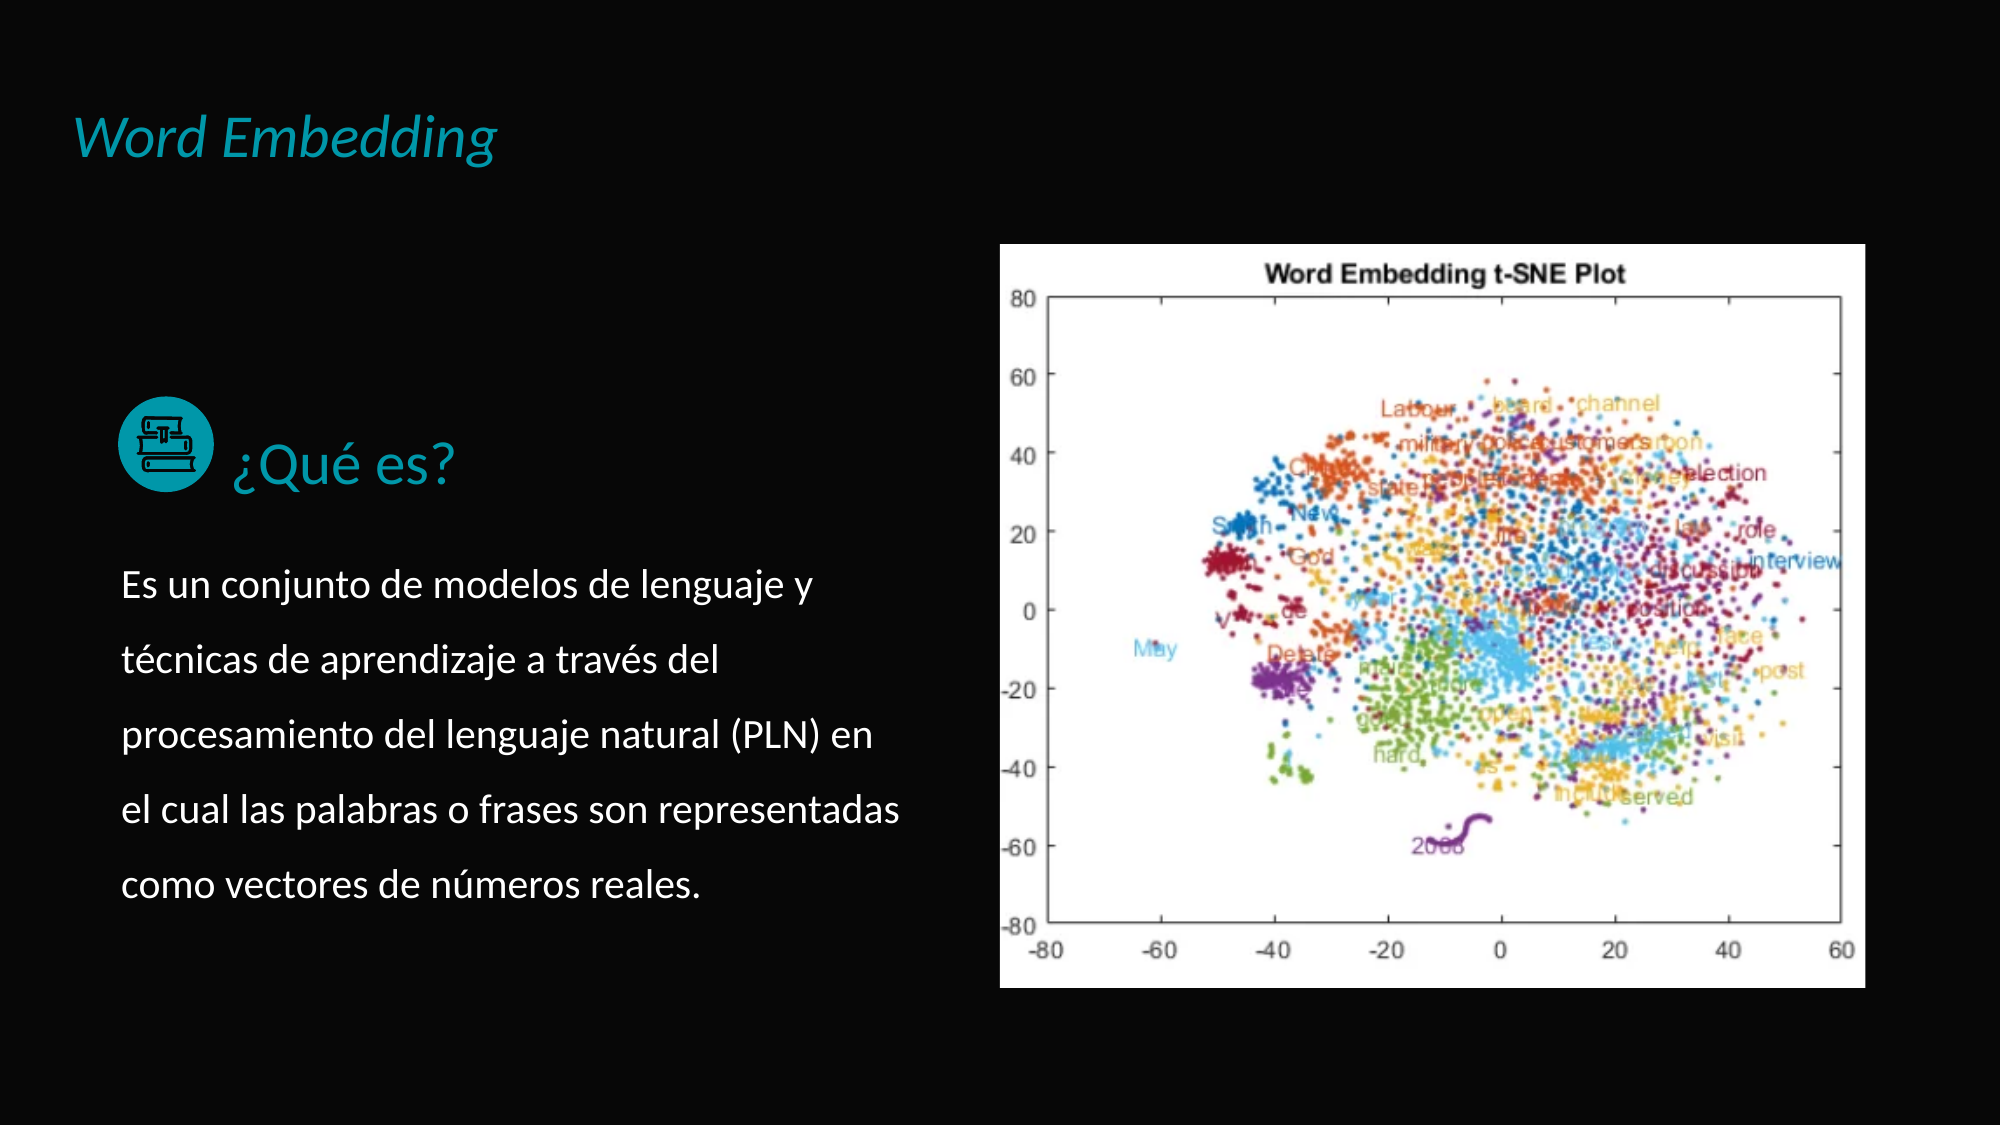

Word Embedding

¿Qué es?

Es un conjunto de modelos de lenguaje y técnicas de aprendizaje a través del procesamiento del lenguaje natural (PLN) en el cual las palabras o frases son representadas como vectores de números reales.